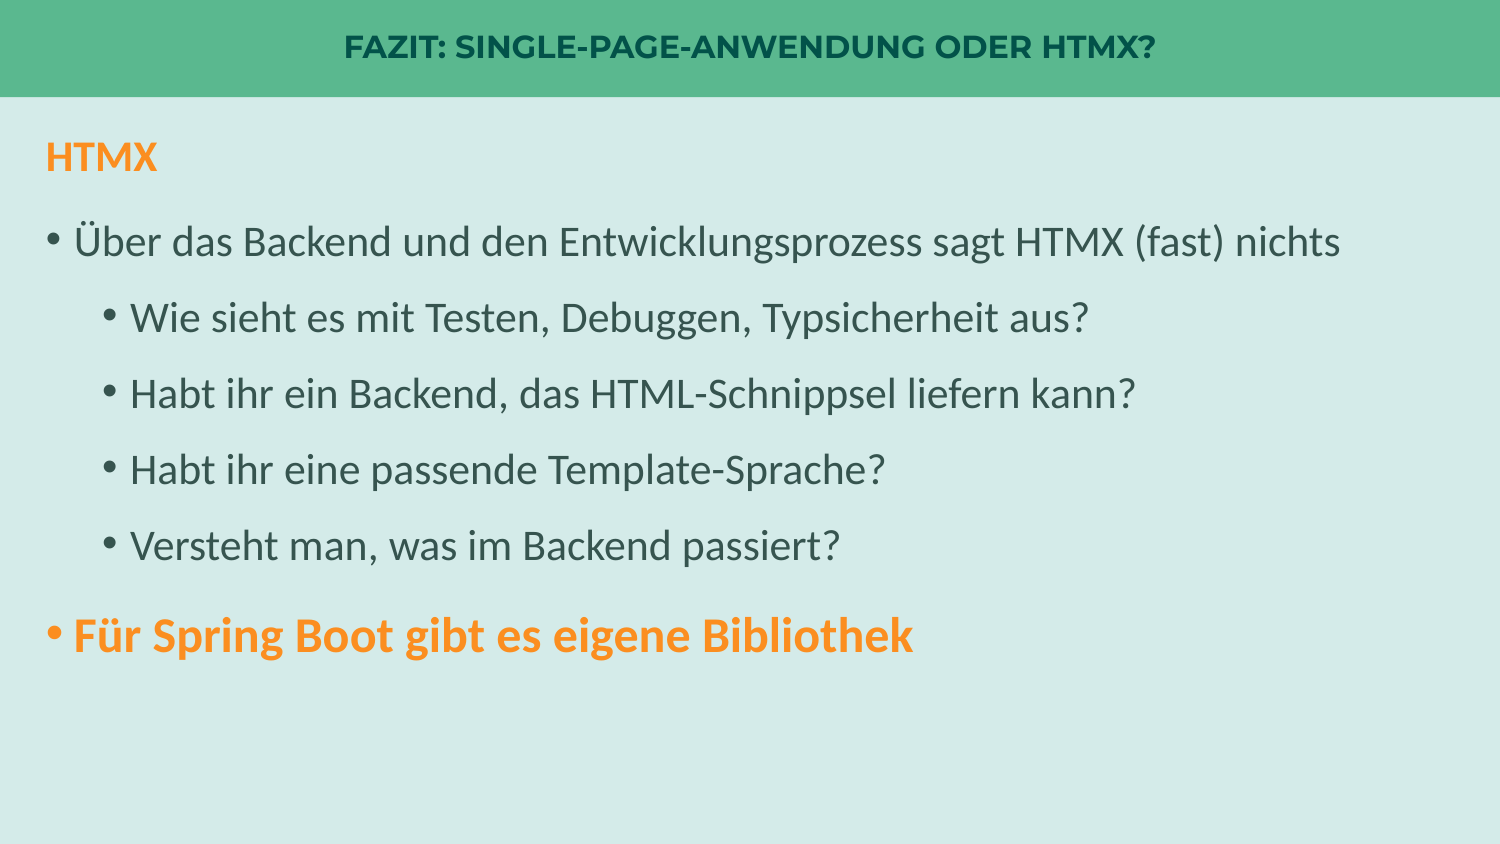

# Fazit: Single-Page-Anwendung oder HTMX?
HTMX
Über das Backend und den Entwicklungsprozess sagt HTMX (fast) nichts
Wie sieht es mit Testen, Debuggen, Typsicherheit aus?
Habt ihr ein Backend, das HTML-Schnippsel liefern kann?
Habt ihr eine passende Template-Sprache?
Versteht man, was im Backend passiert?
Für Spring Boot gibt es eigene Bibliothek